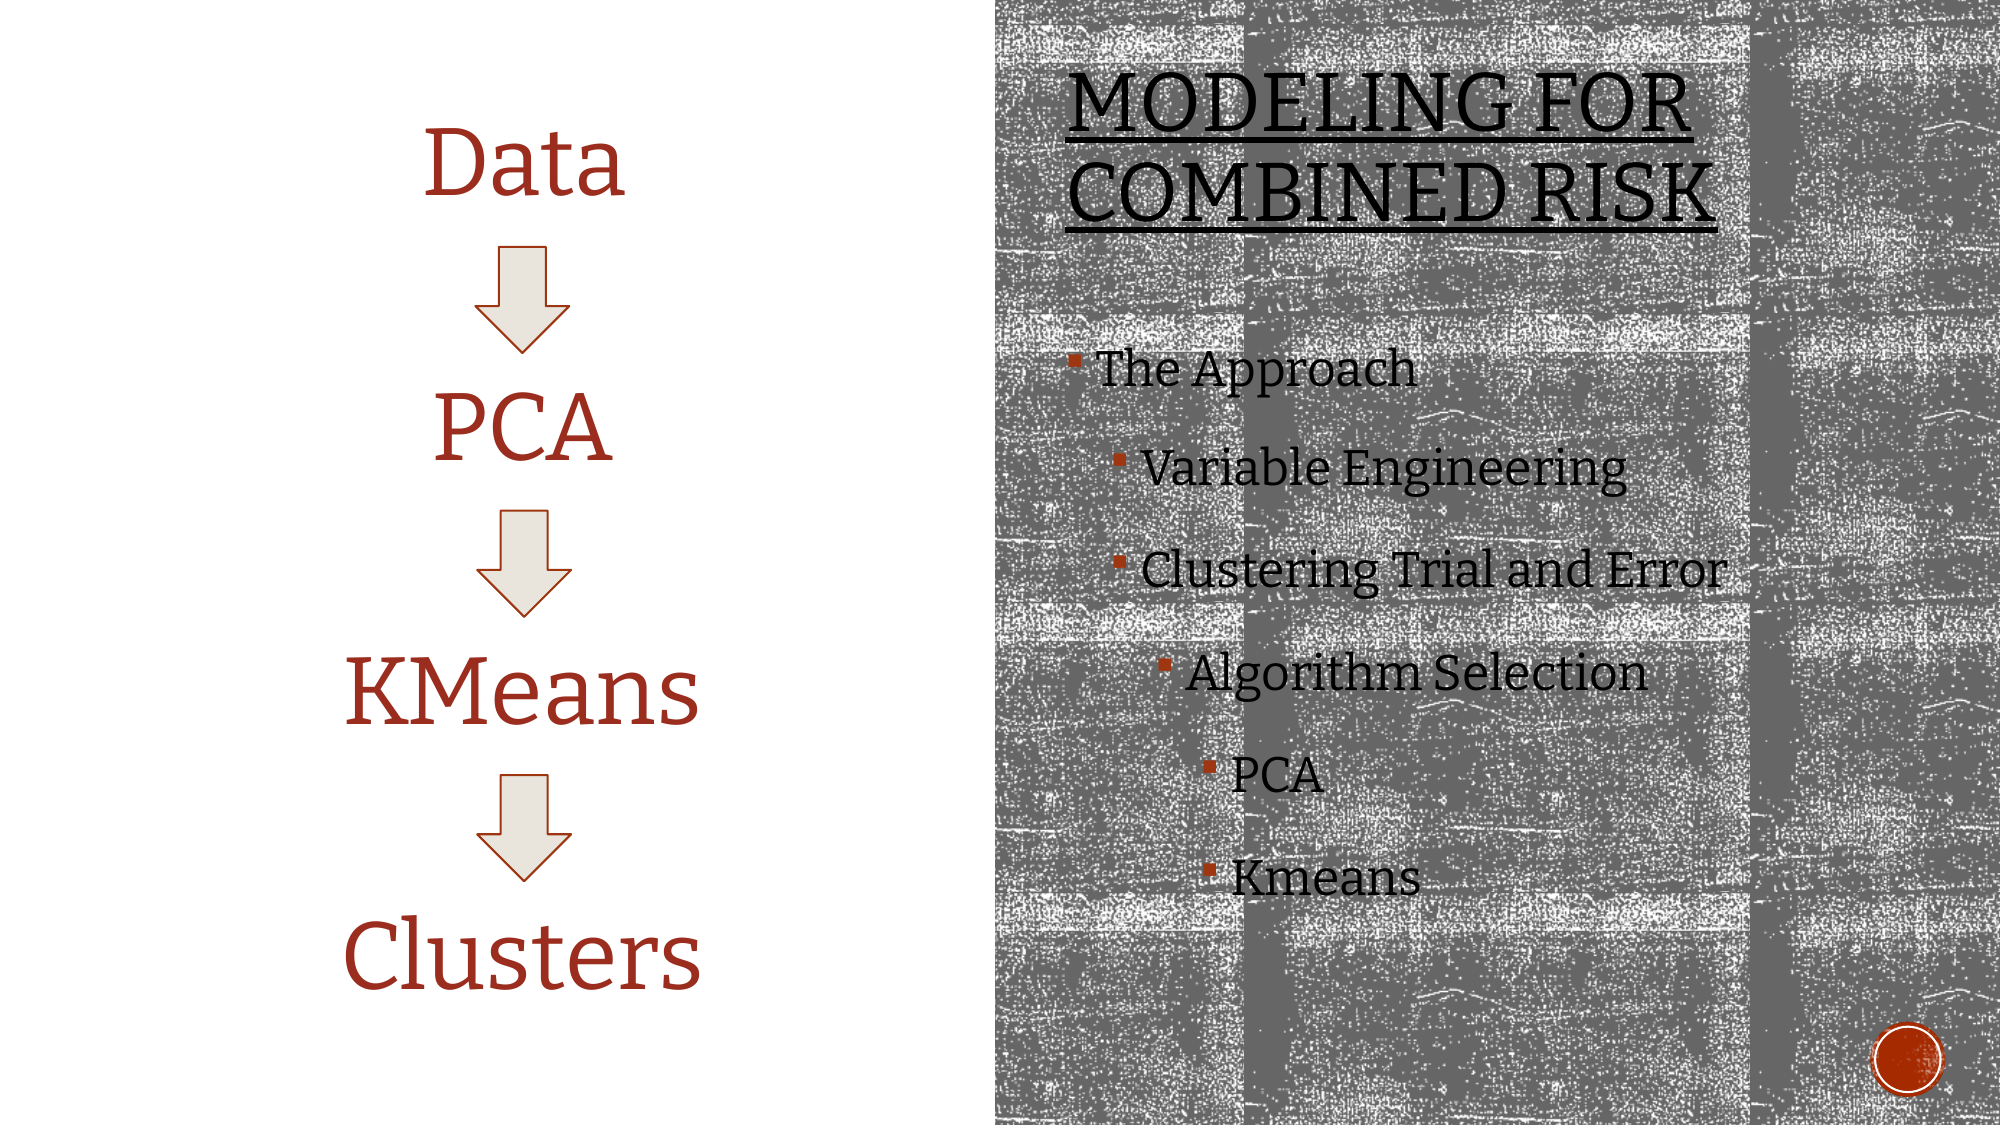

# MODELING FOR Combined RISK
Data

PCA

KMeans

Clusters
The Approach
Variable Engineering
Clustering Trial and Error
Algorithm Selection
PCA
Kmeans